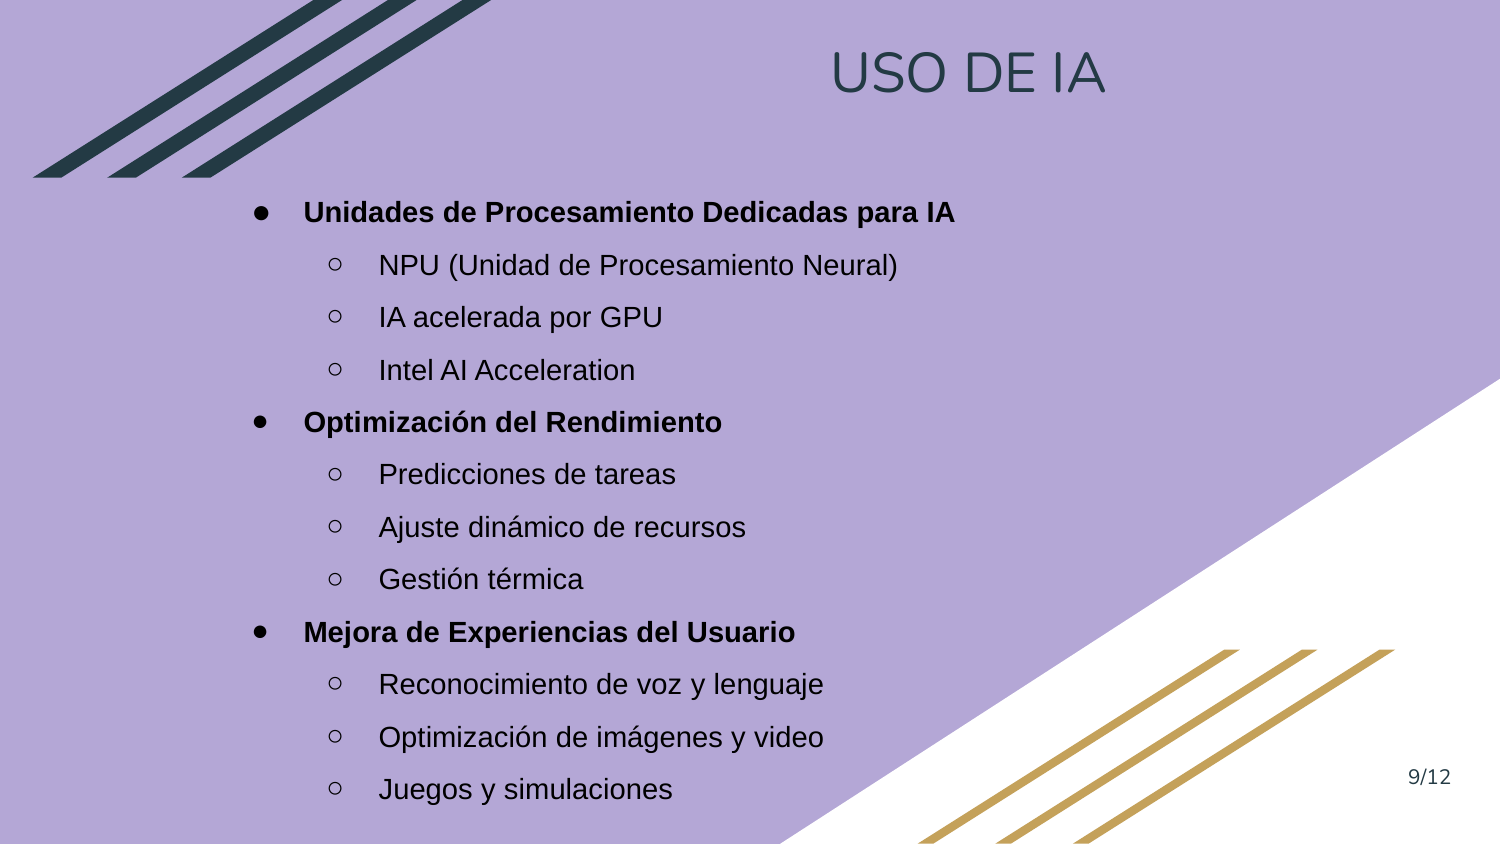

# USO DE IA
Unidades de Procesamiento Dedicadas para IA
NPU (Unidad de Procesamiento Neural)
IA acelerada por GPU
Intel AI Acceleration
Optimización del Rendimiento
Predicciones de tareas
Ajuste dinámico de recursos
Gestión térmica
Mejora de Experiencias del Usuario
Reconocimiento de voz y lenguaje
Optimización de imágenes y video
Juegos y simulaciones
9/12